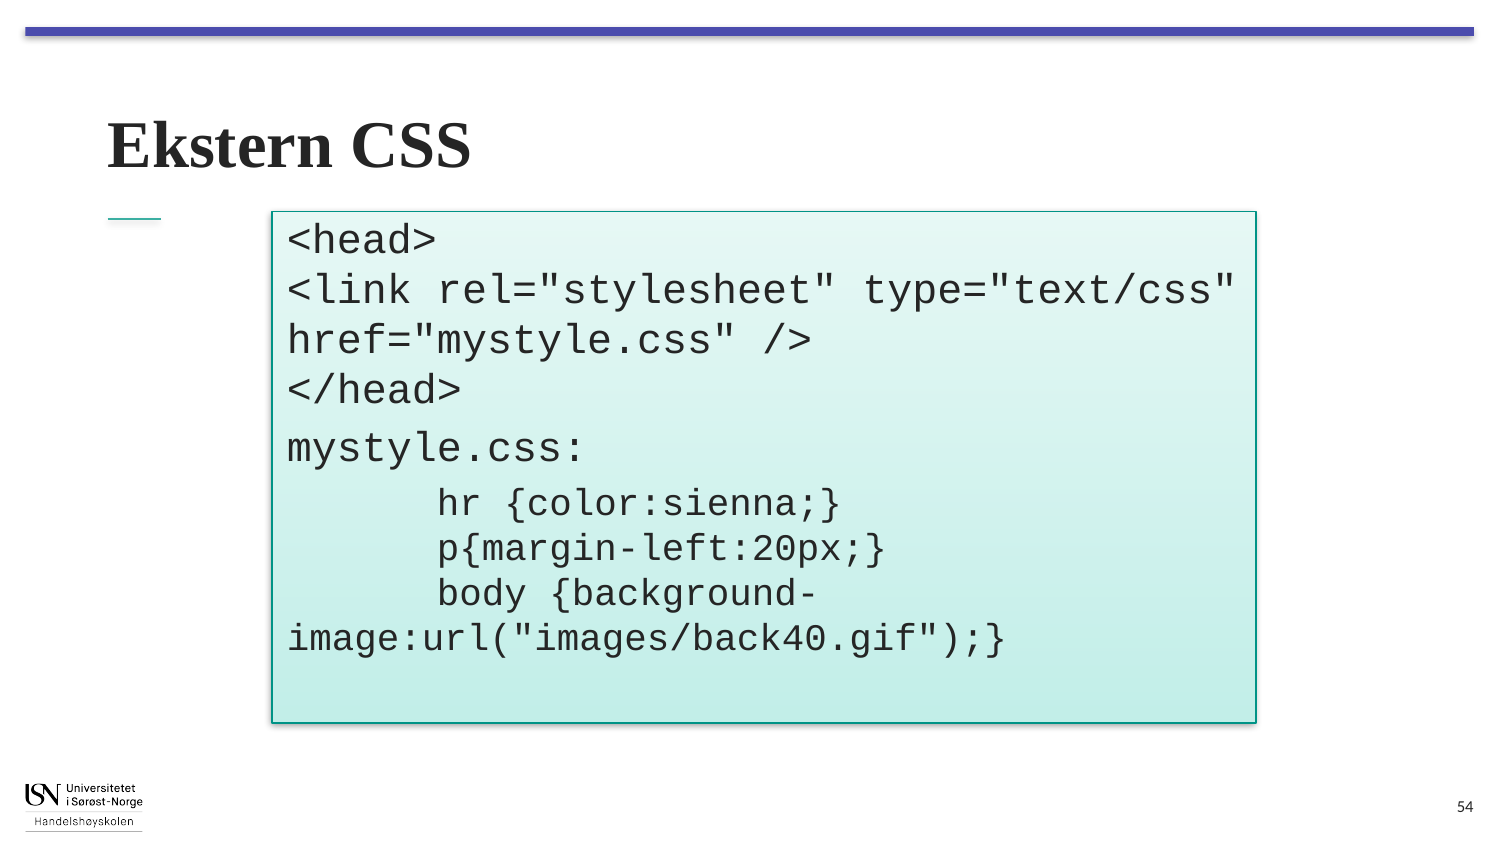

# Ekstern CSS
<head>
<link rel="stylesheet" type="text/css" href="mystyle.css" />
</head>
mystyle.css:
	hr {color:sienna;}
	p{margin-left:20px;}
	body {background-image:url("images/back40.gif");}
54